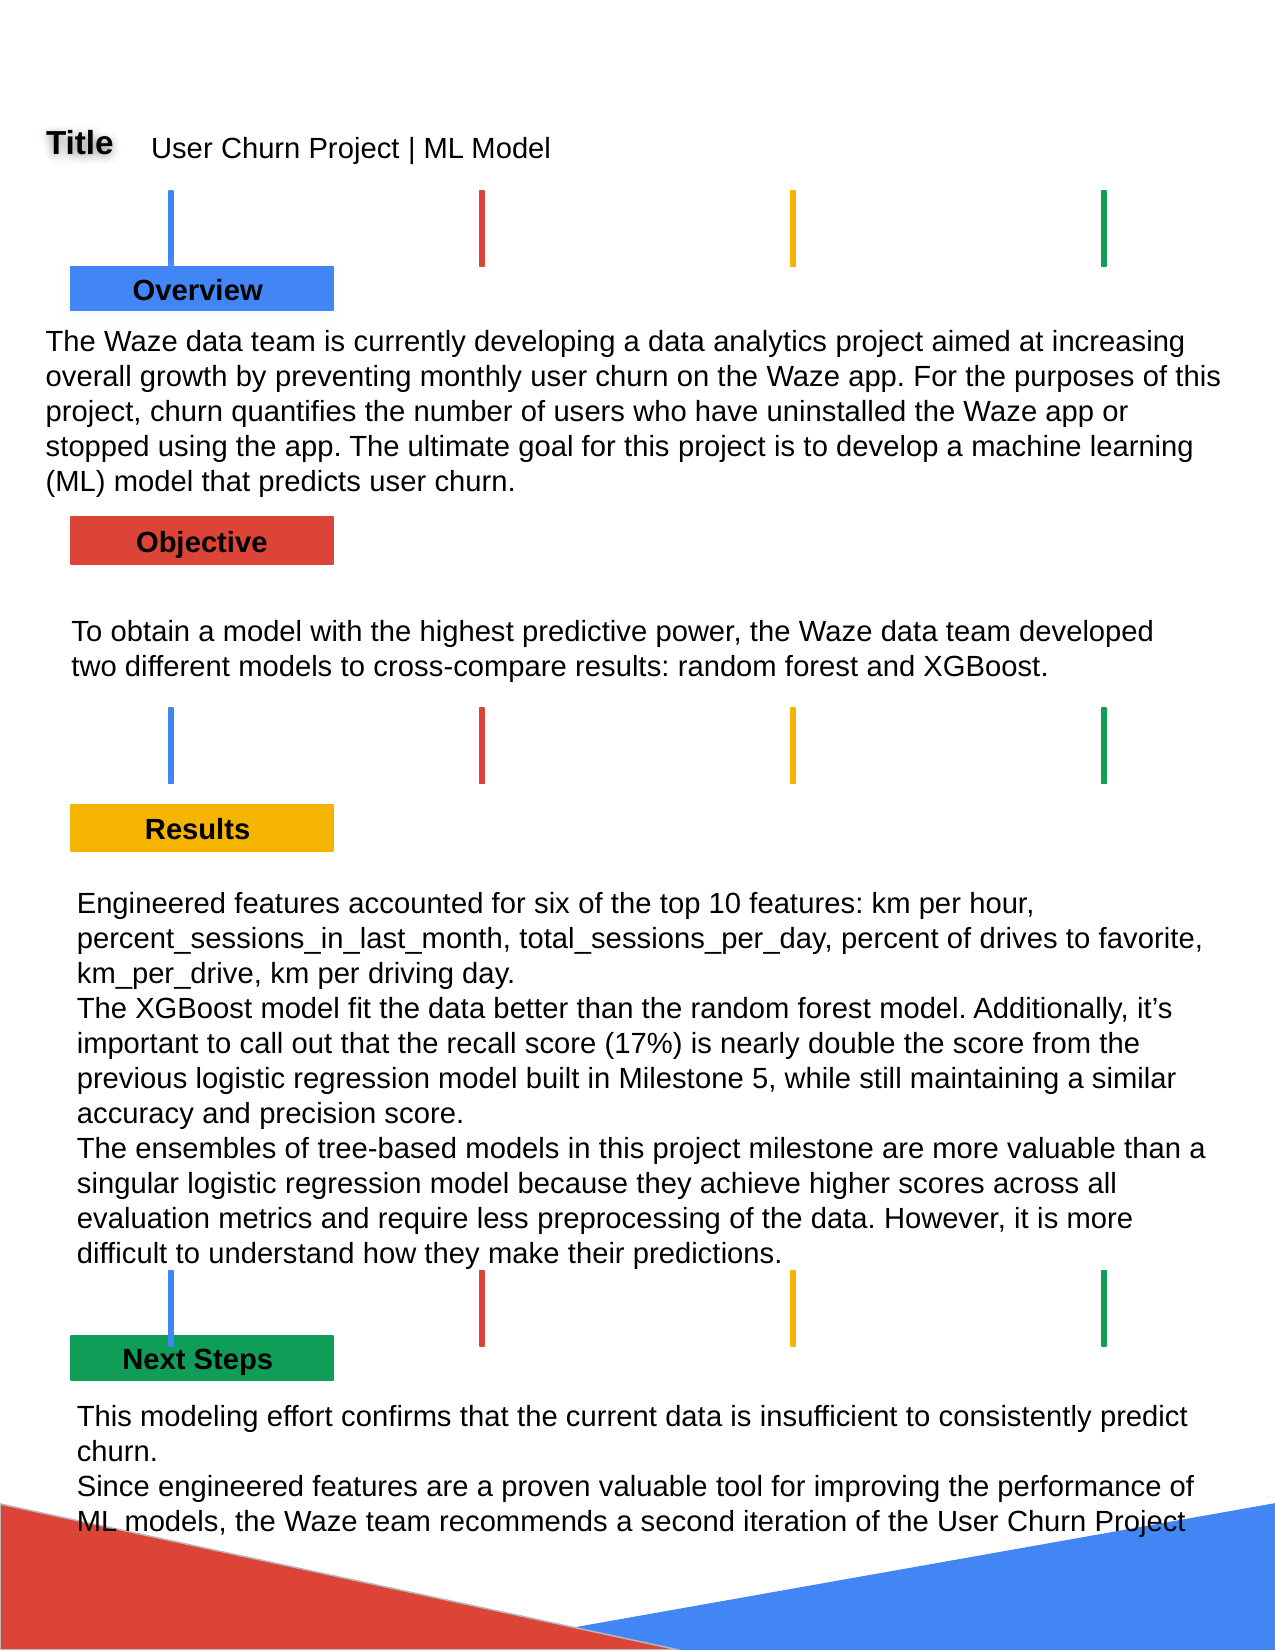

Title
User Churn Project | ML Model
The Waze data team is currently developing a data analytics project aimed at increasing overall growth by preventing monthly user churn on the Waze app. For the purposes of this project, churn quantifies the number of users who have uninstalled the Waze app or stopped using the app. The ultimate goal for this project is to develop a machine learning (ML) model that predicts user churn.
To obtain a model with the highest predictive power, the Waze data team developed two different models to cross-compare results: random forest and XGBoost.
Engineered features accounted for six of the top 10 features: km per hour, percent_sessions_in_last_month, total_sessions_per_day, percent of drives to favorite, km_per_drive, km per driving day.
The XGBoost model fit the data better than the random forest model. Additionally, it’s important to call out that the recall score (17%) is nearly double the score from the previous logistic regression model built in Milestone 5, while still maintaining a similar accuracy and precision score.
The ensembles of tree-based models in this project milestone are more valuable than a singular logistic regression model because they achieve higher scores across all evaluation metrics and require less preprocessing of the data. However, it is more difficult to understand how they make their predictions.
This modeling effort confirms that the current data is insufficient to consistently predict churn.
Since engineered features are a proven valuable tool for improving the performance of ML models, the Waze team recommends a second iteration of the User Churn Project